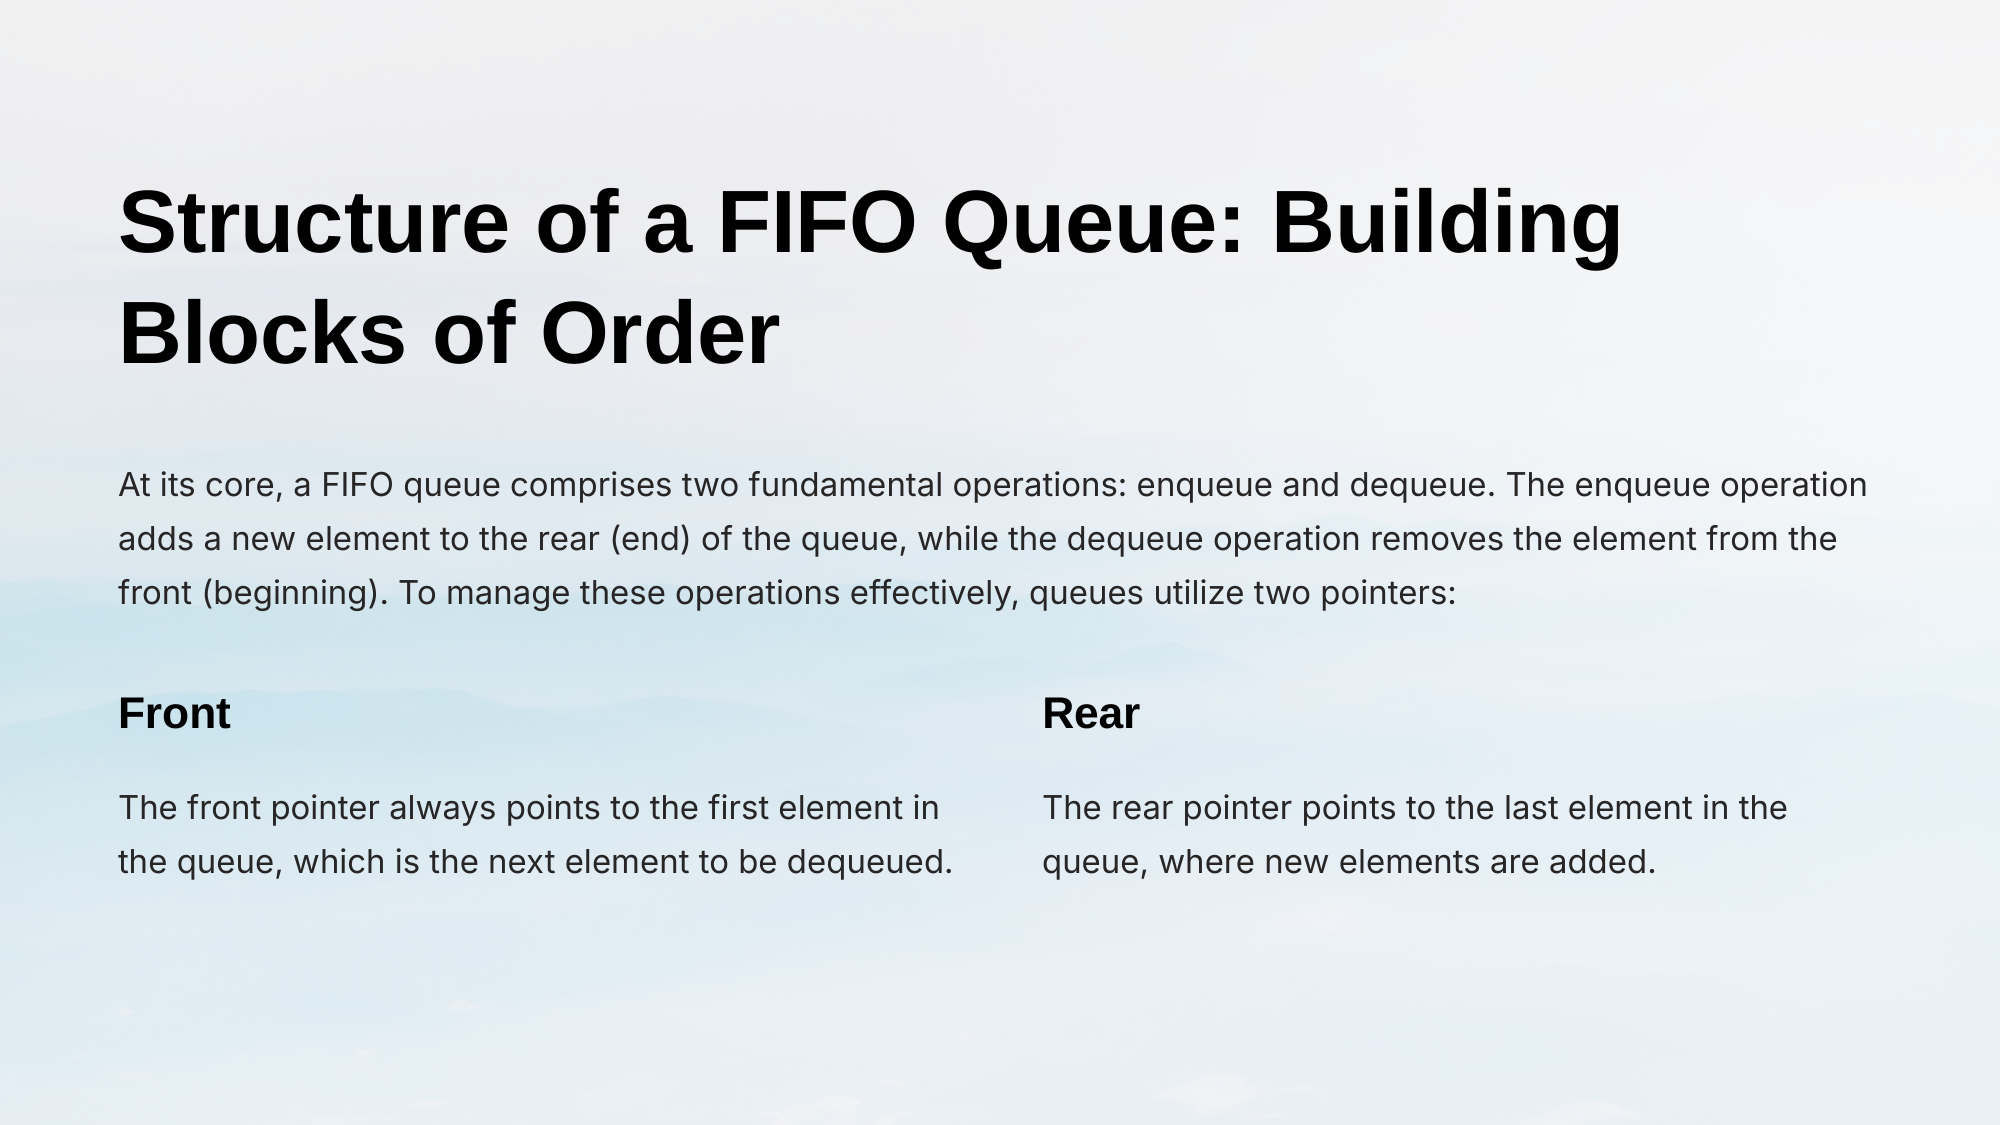

Structure of a FIFO Queue: Building Blocks of Order
At its core, a FIFO queue comprises two fundamental operations: enqueue and dequeue. The enqueue operation adds a new element to the rear (end) of the queue, while the dequeue operation removes the element from the front (beginning). To manage these operations effectively, queues utilize two pointers:
Front
Rear
The front pointer always points to the first element in the queue, which is the next element to be dequeued.
The rear pointer points to the last element in the queue, where new elements are added.